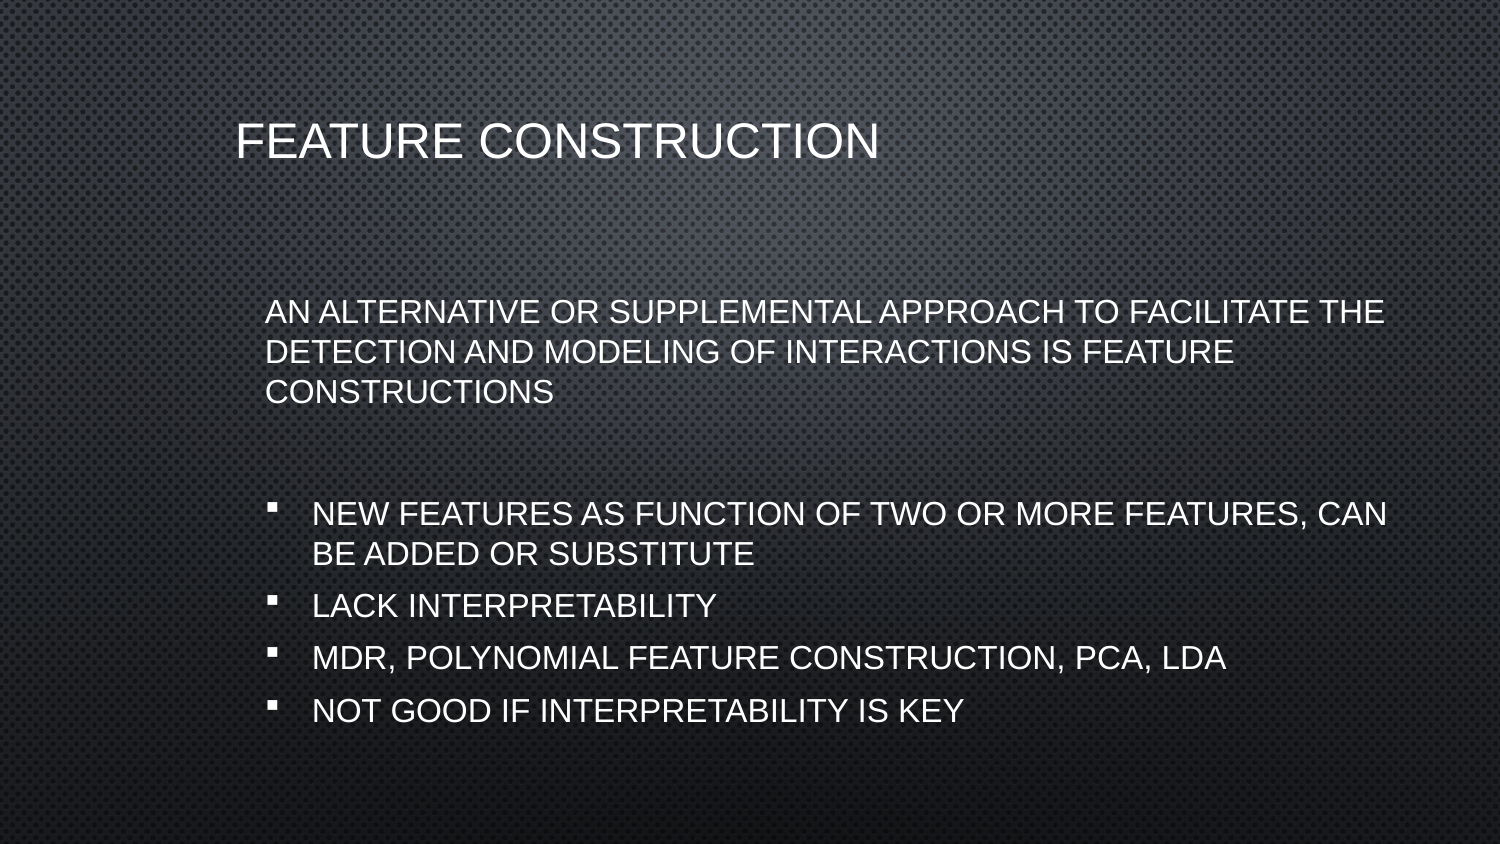

# FEATURE CONSTRUCTION

An alternative or supplemental approach to facilitate the detection and modeling of interactions is feature constructions

New features as function of two or more features, can be added or substitute
Lack interpretability
MDR, polynomial feature construction, PCA, LDA
Not good if interpretability is key

7